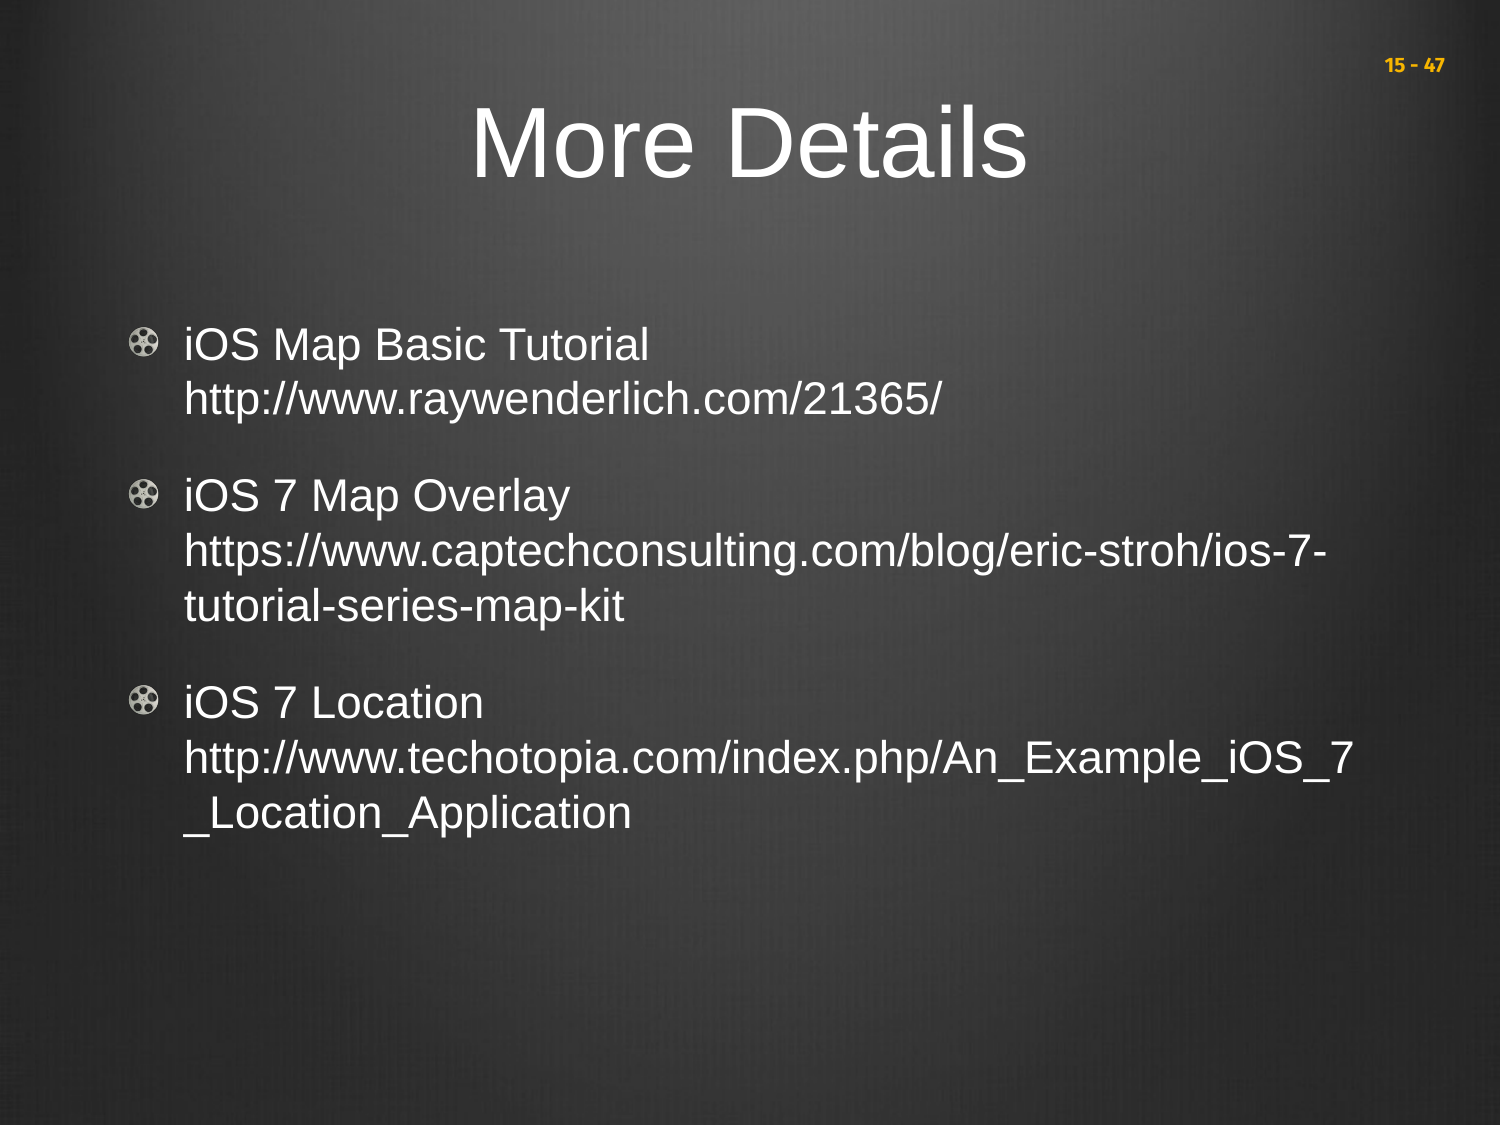

# More Details
 15 - 47
iOS Map Basic Tutorial
http://www.raywenderlich.com/21365/
iOS 7 Map Overlay
https://www.captechconsulting.com/blog/eric-stroh/ios-7-tutorial-series-map-kit
iOS 7 Location
http://www.techotopia.com/index.php/An_Example_iOS_7_Location_Application